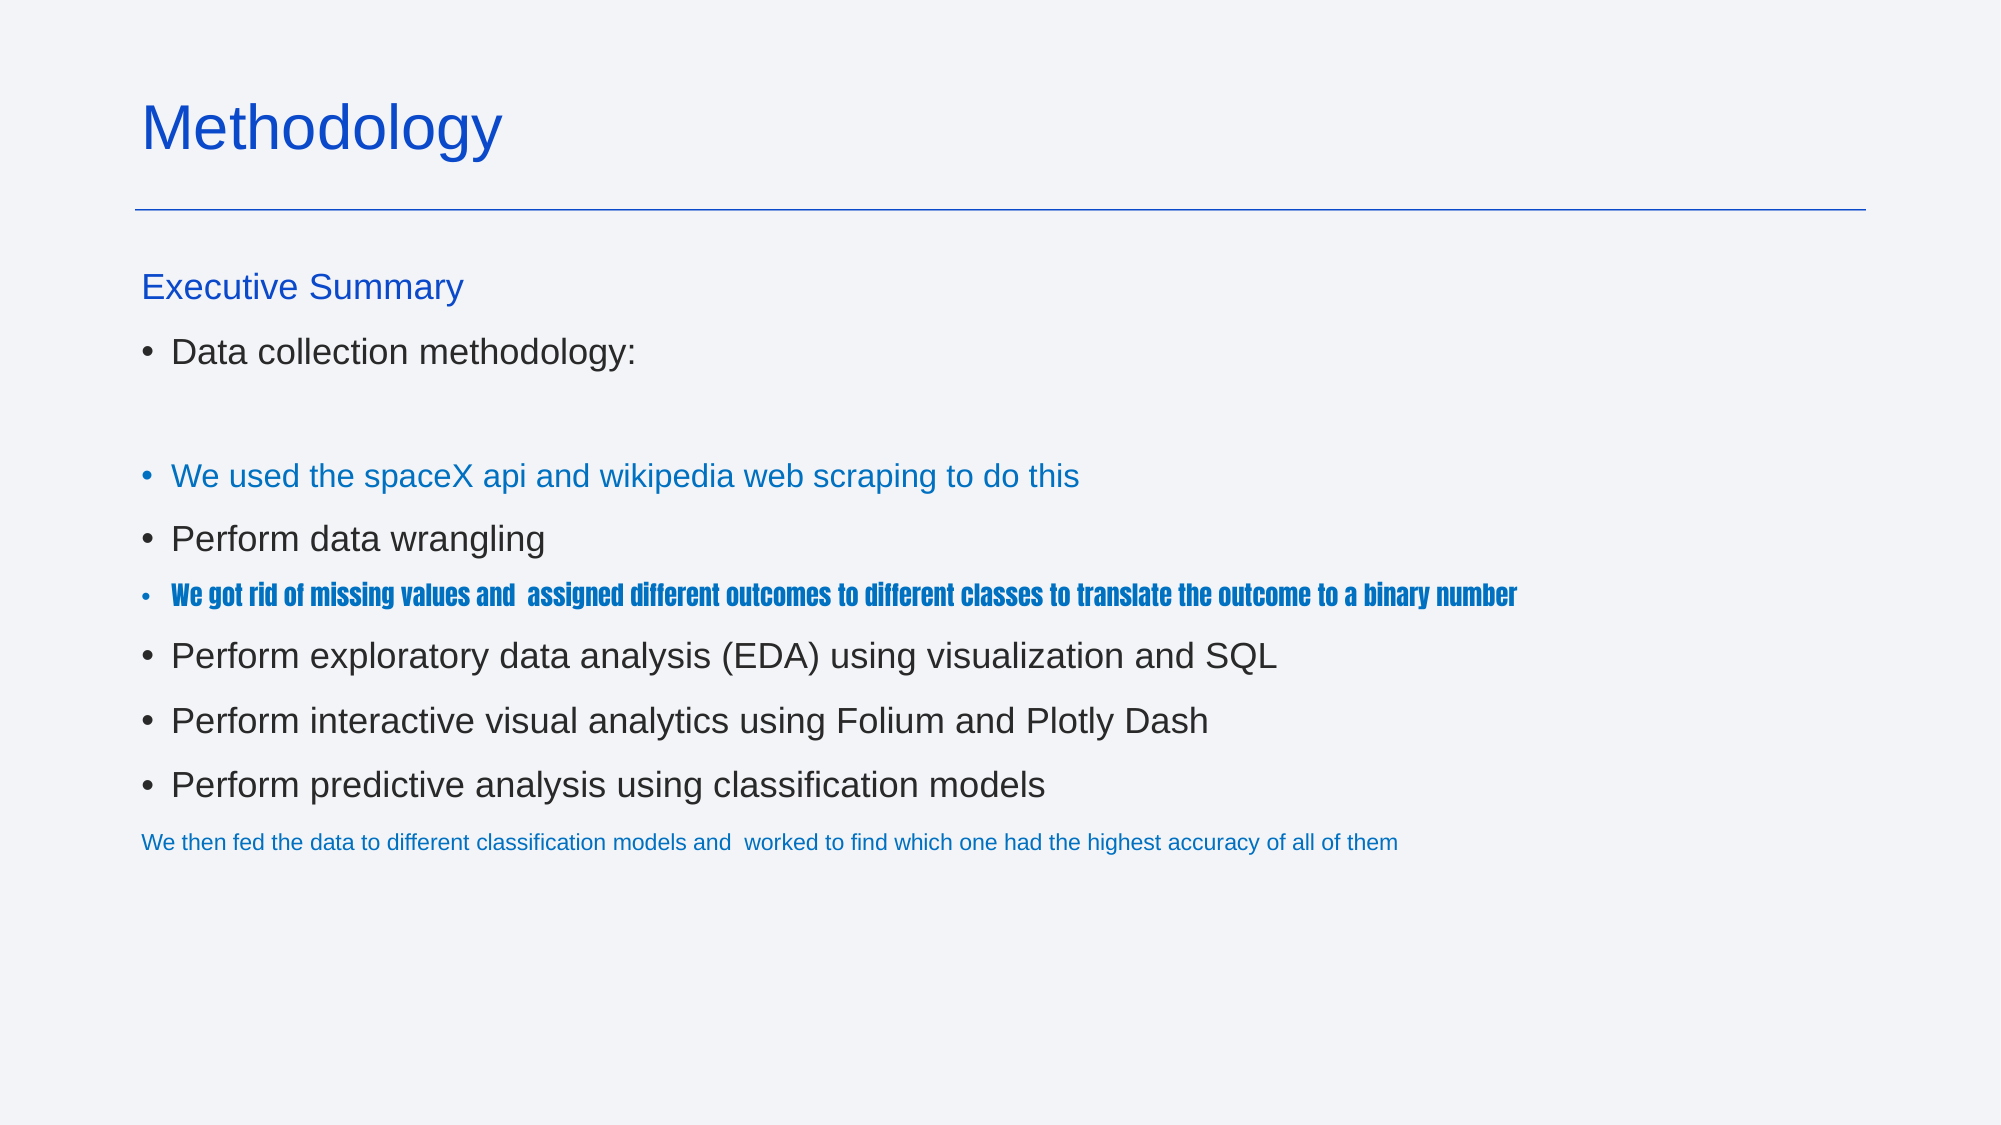

Methodology
Executive Summary
Data collection methodology:

We used the spaceX api and wikipedia web scraping to do this
Perform data wrangling
We got rid of missing values and  assigned different outcomes to different classes to translate the outcome to a binary number
Perform exploratory data analysis (EDA) using visualization and SQL
Perform interactive visual analytics using Folium and Plotly Dash
Perform predictive analysis using classification models
We then fed the data to different classification models and  worked to find which one had the highest accuracy of all of them

6